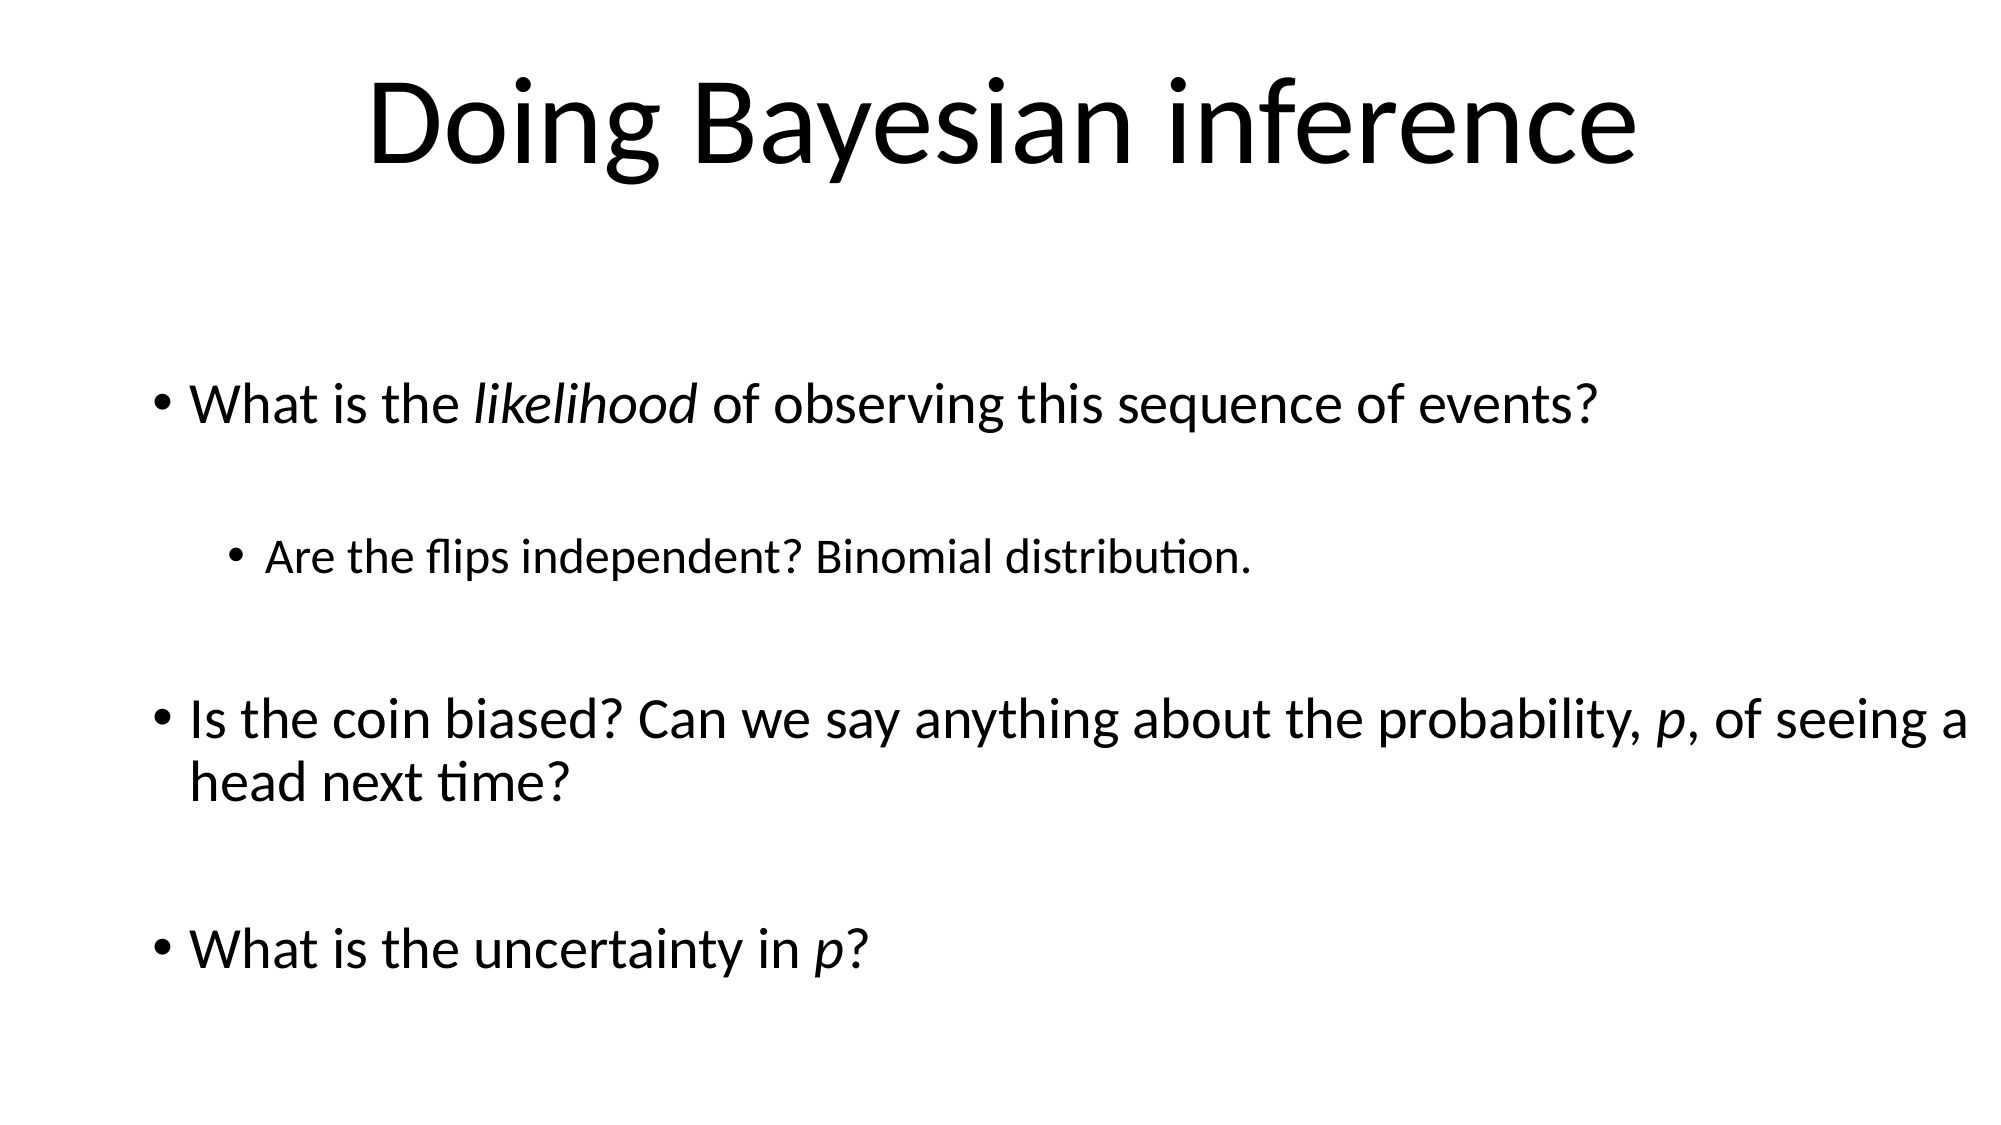

Doing Bayesian inference
What is the likelihood of observing this sequence of events?

Are the flips independent? Binomial distribution.

Is the coin biased? Can we say anything about the probability, p, of seeing a head next time?

What is the uncertainty in p?